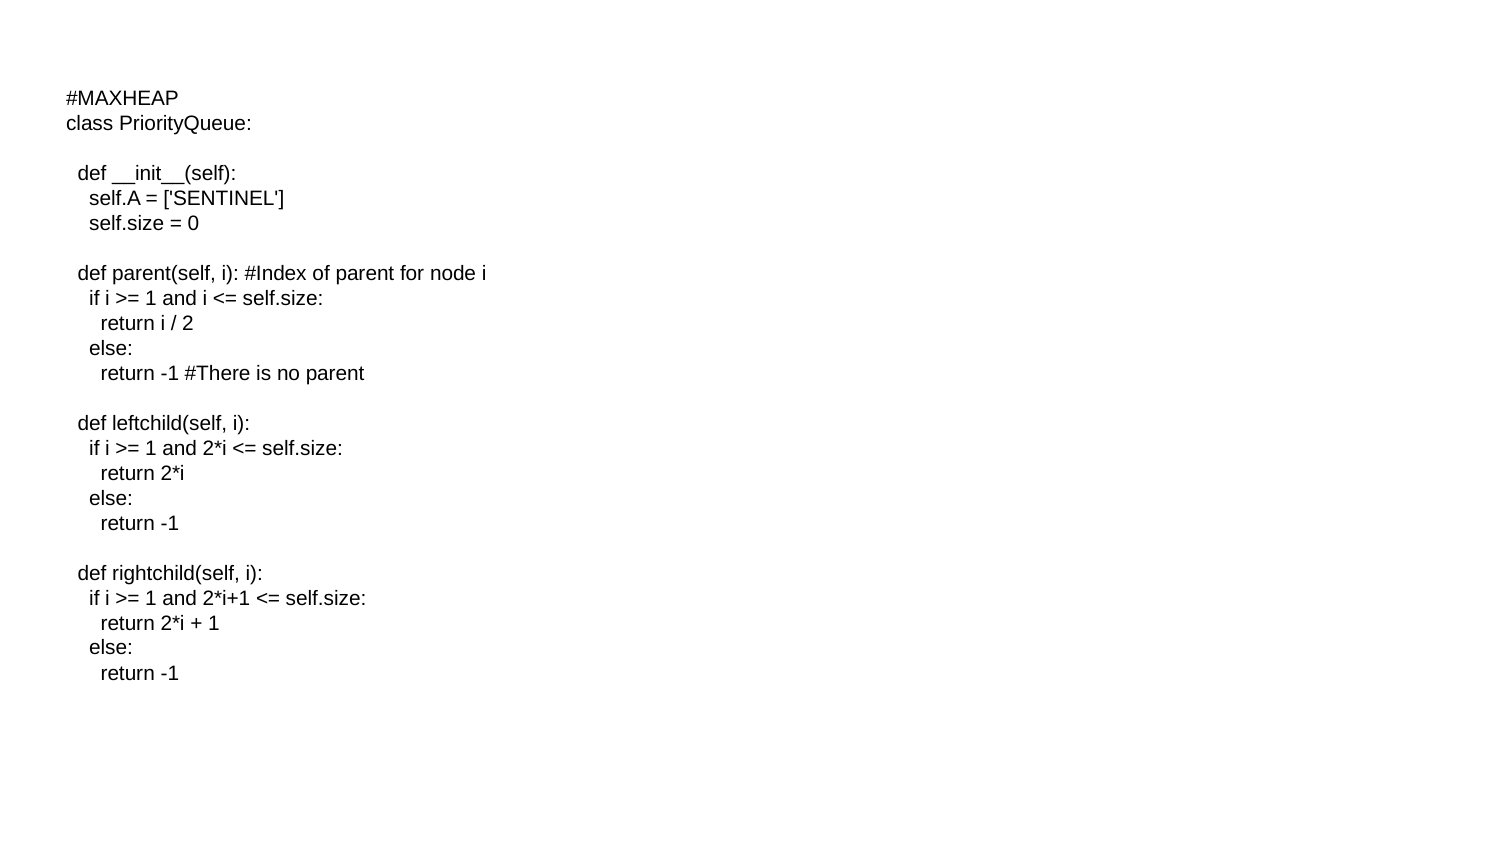

# #MAXHEAP
class PriorityQueue:

  def __init__(self):
    self.A = ['SENTINEL']
    self.size = 0

  def parent(self, i): #Index of parent for node i
    if i >= 1 and i <= self.size:
      return i / 2
    else:
      return -1 #There is no parent

  def leftchild(self, i):
    if i >= 1 and 2*i <= self.size:
      return 2*i
    else:
      return -1

  def rightchild(self, i):
    if i >= 1 and 2*i+1 <= self.size:
      return 2*i + 1
    else:
      return -1